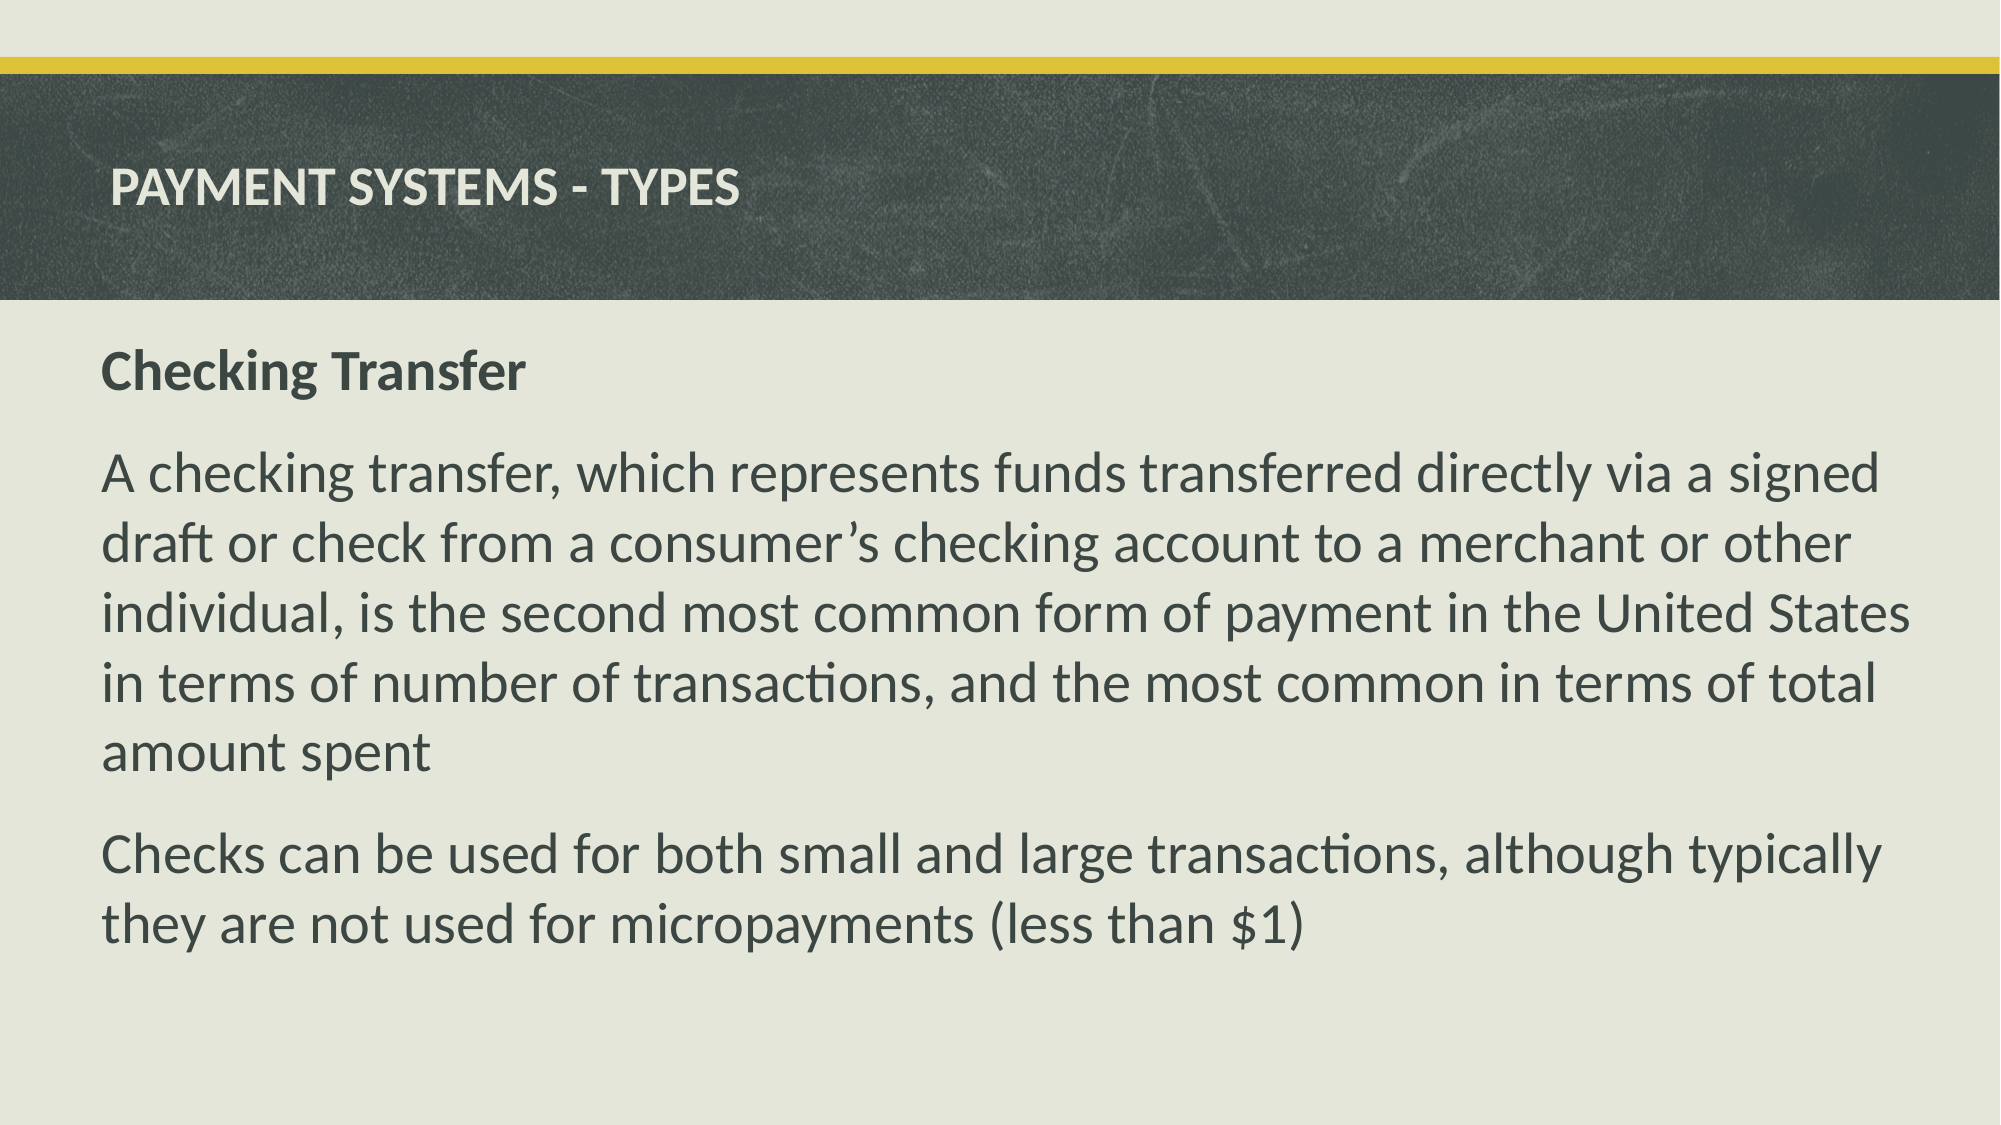

# PAYMENT SYSTEMS - TYPES
Checking Transfer
A checking transfer, which represents funds transferred directly via a signed draft or check from a consumer’s checking account to a merchant or other individual, is the second most common form of payment in the United States in terms of number of transactions, and the most common in terms of total amount spent
Checks can be used for both small and large transactions, although typically they are not used for micropayments (less than $1)